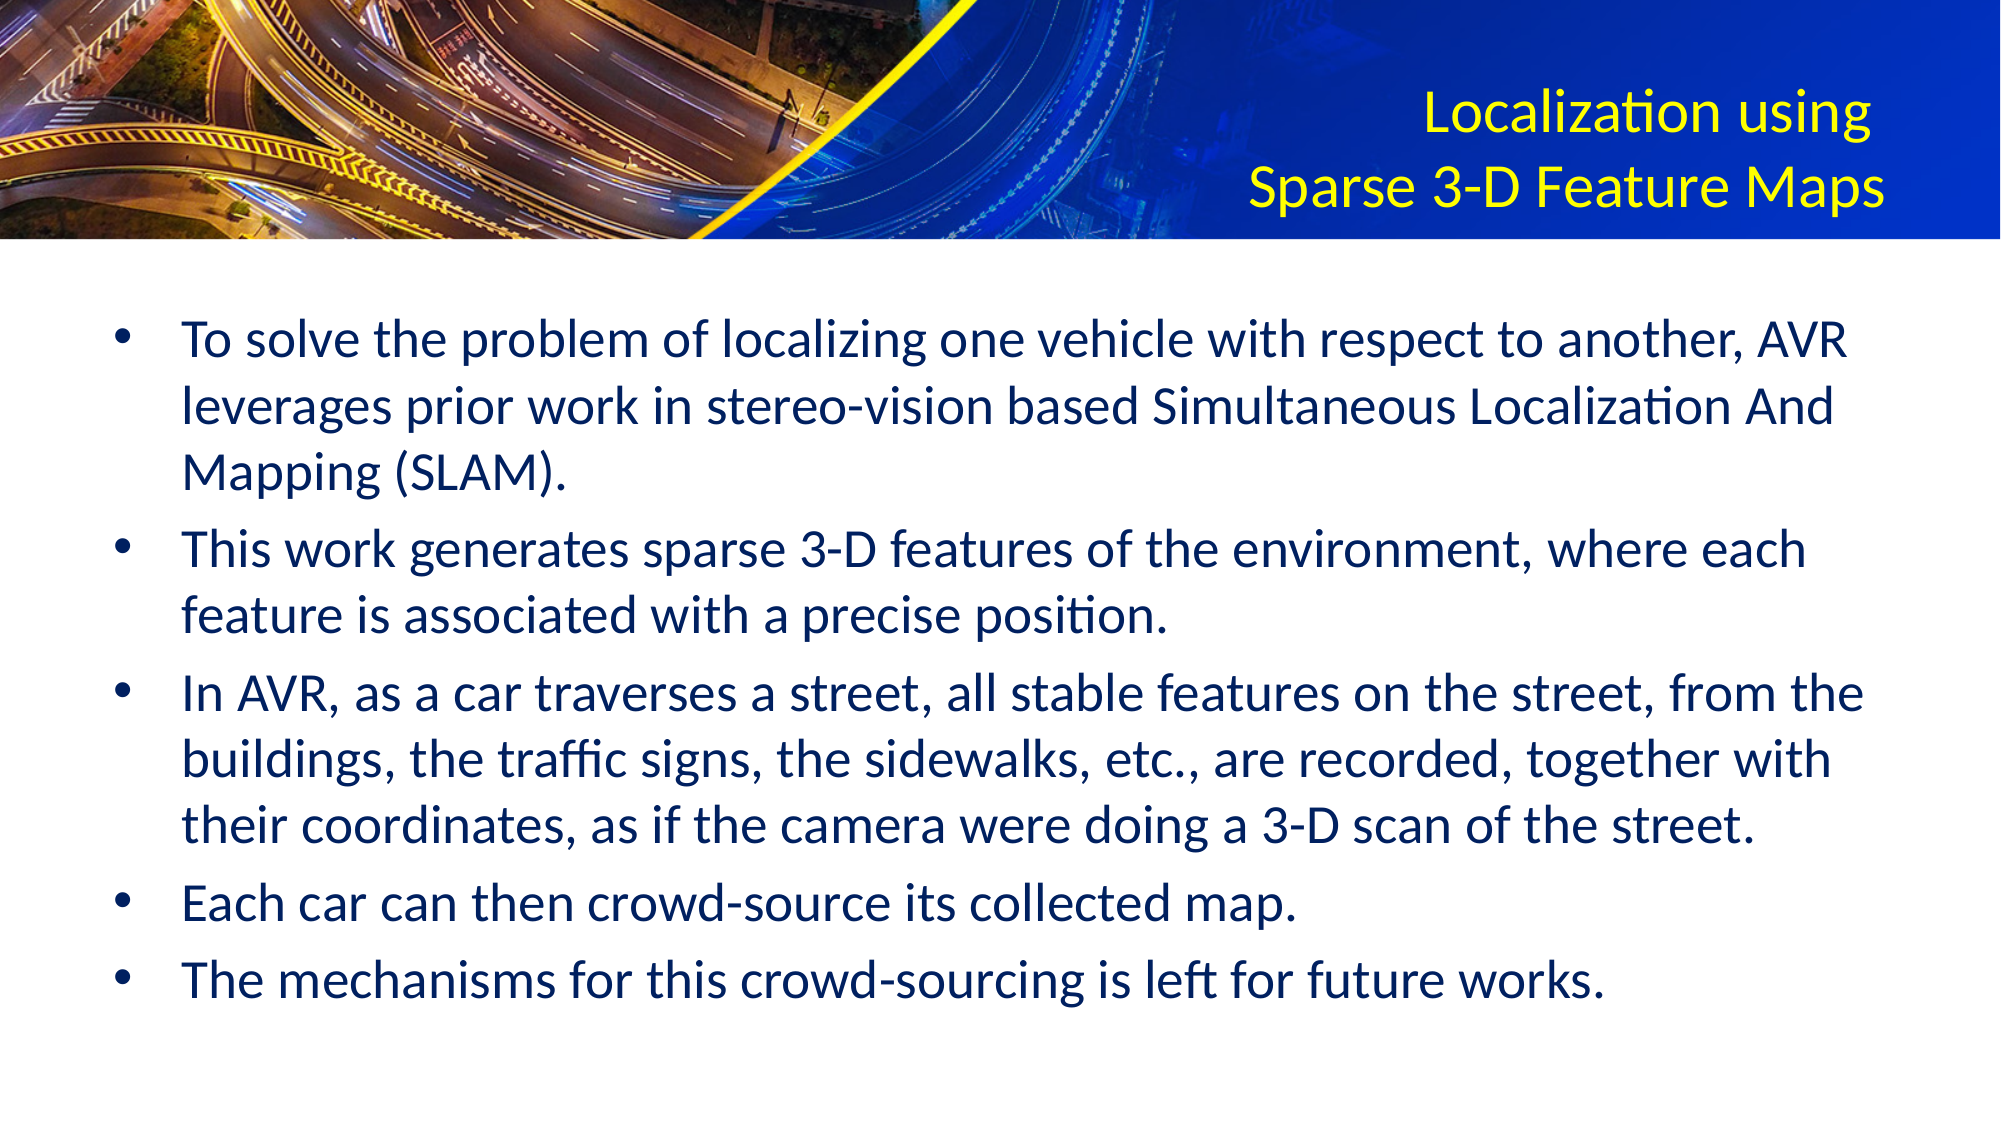

# Localization using Sparse 3-D Feature Maps
To solve the problem of localizing one vehicle with respect to another, AVR leverages prior work in stereo-vision based Simultaneous Localization And Mapping (SLAM).
This work generates sparse 3-D features of the environment, where each feature is associated with a precise position.
In AVR, as a car traverses a street, all stable features on the street, from the buildings, the traffic signs, the sidewalks, etc., are recorded, together with their coordinates, as if the camera were doing a 3-D scan of the street.
Each car can then crowd-source its collected map.
The mechanisms for this crowd-sourcing is left for future works.